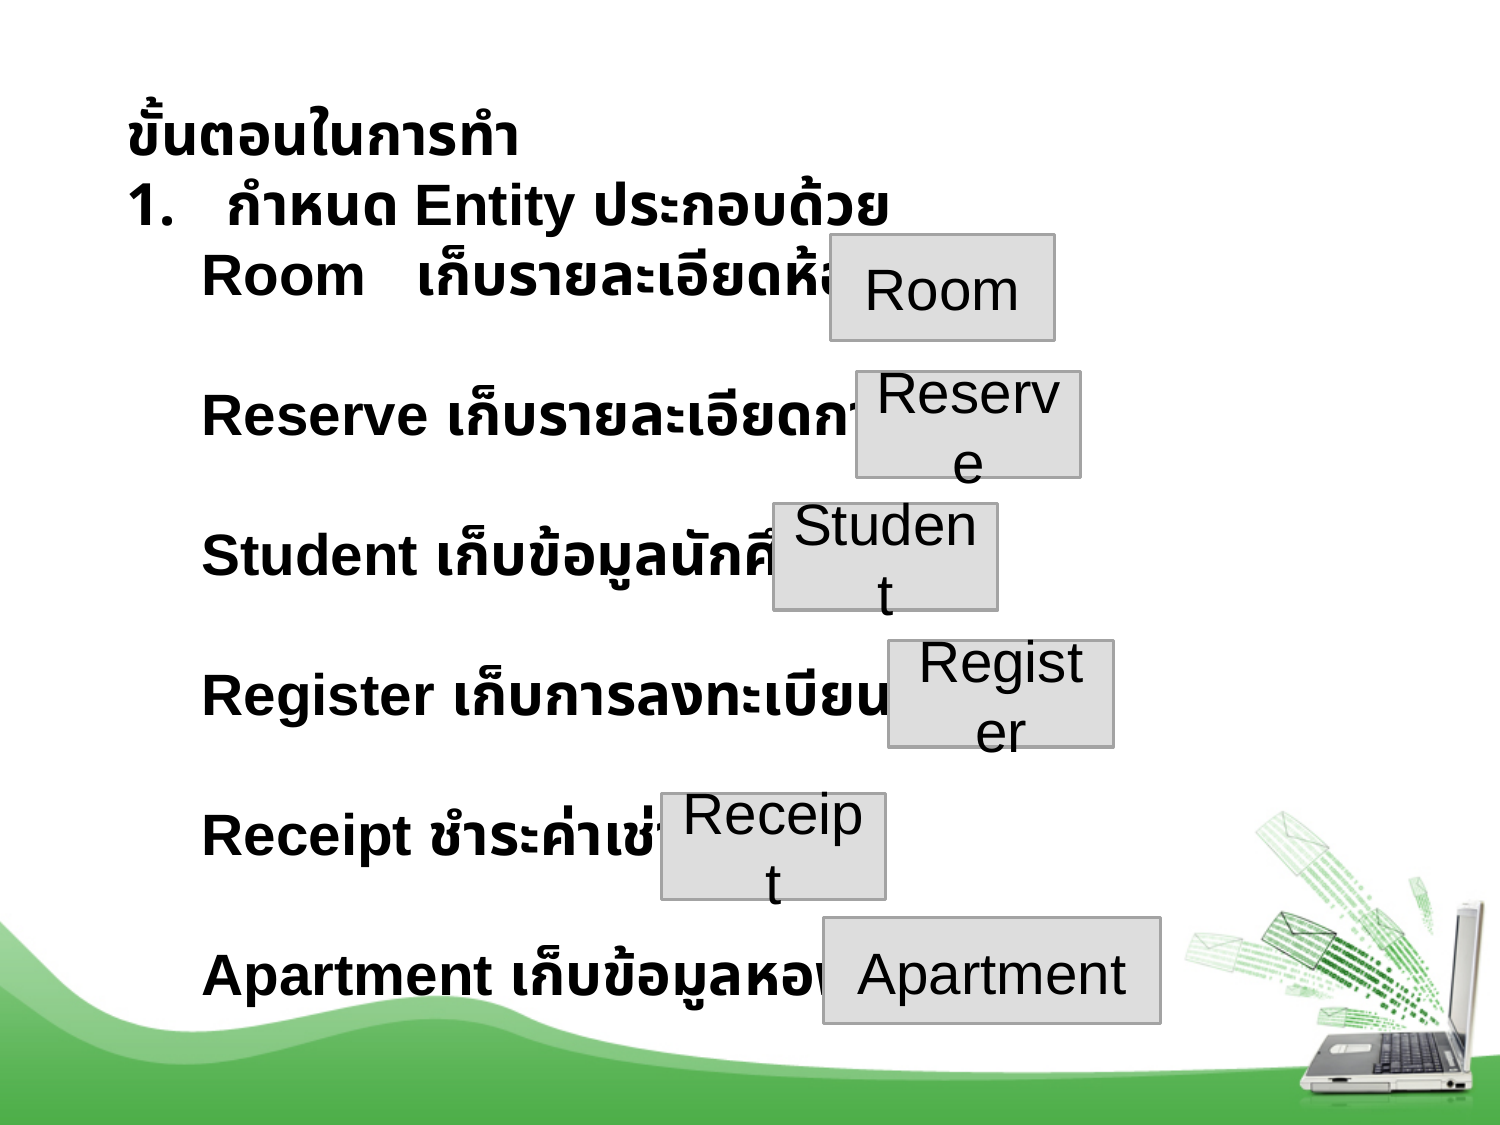

ขั้นตอนในการทำ
กำหนด Entity ประกอบด้วย
Room   เก็บรายละเอียดห้องพัก

Reserve เก็บรายละเอียดการจอง

Student เก็บข้อมูลนักศึกษา

Register เก็บการลงทะเบียนเข้าพัก

Receipt ชำระค่าเช่า

Apartment เก็บข้อมูลหอพัก
Room
Reserve
Student
Register
Receipt
Apartment